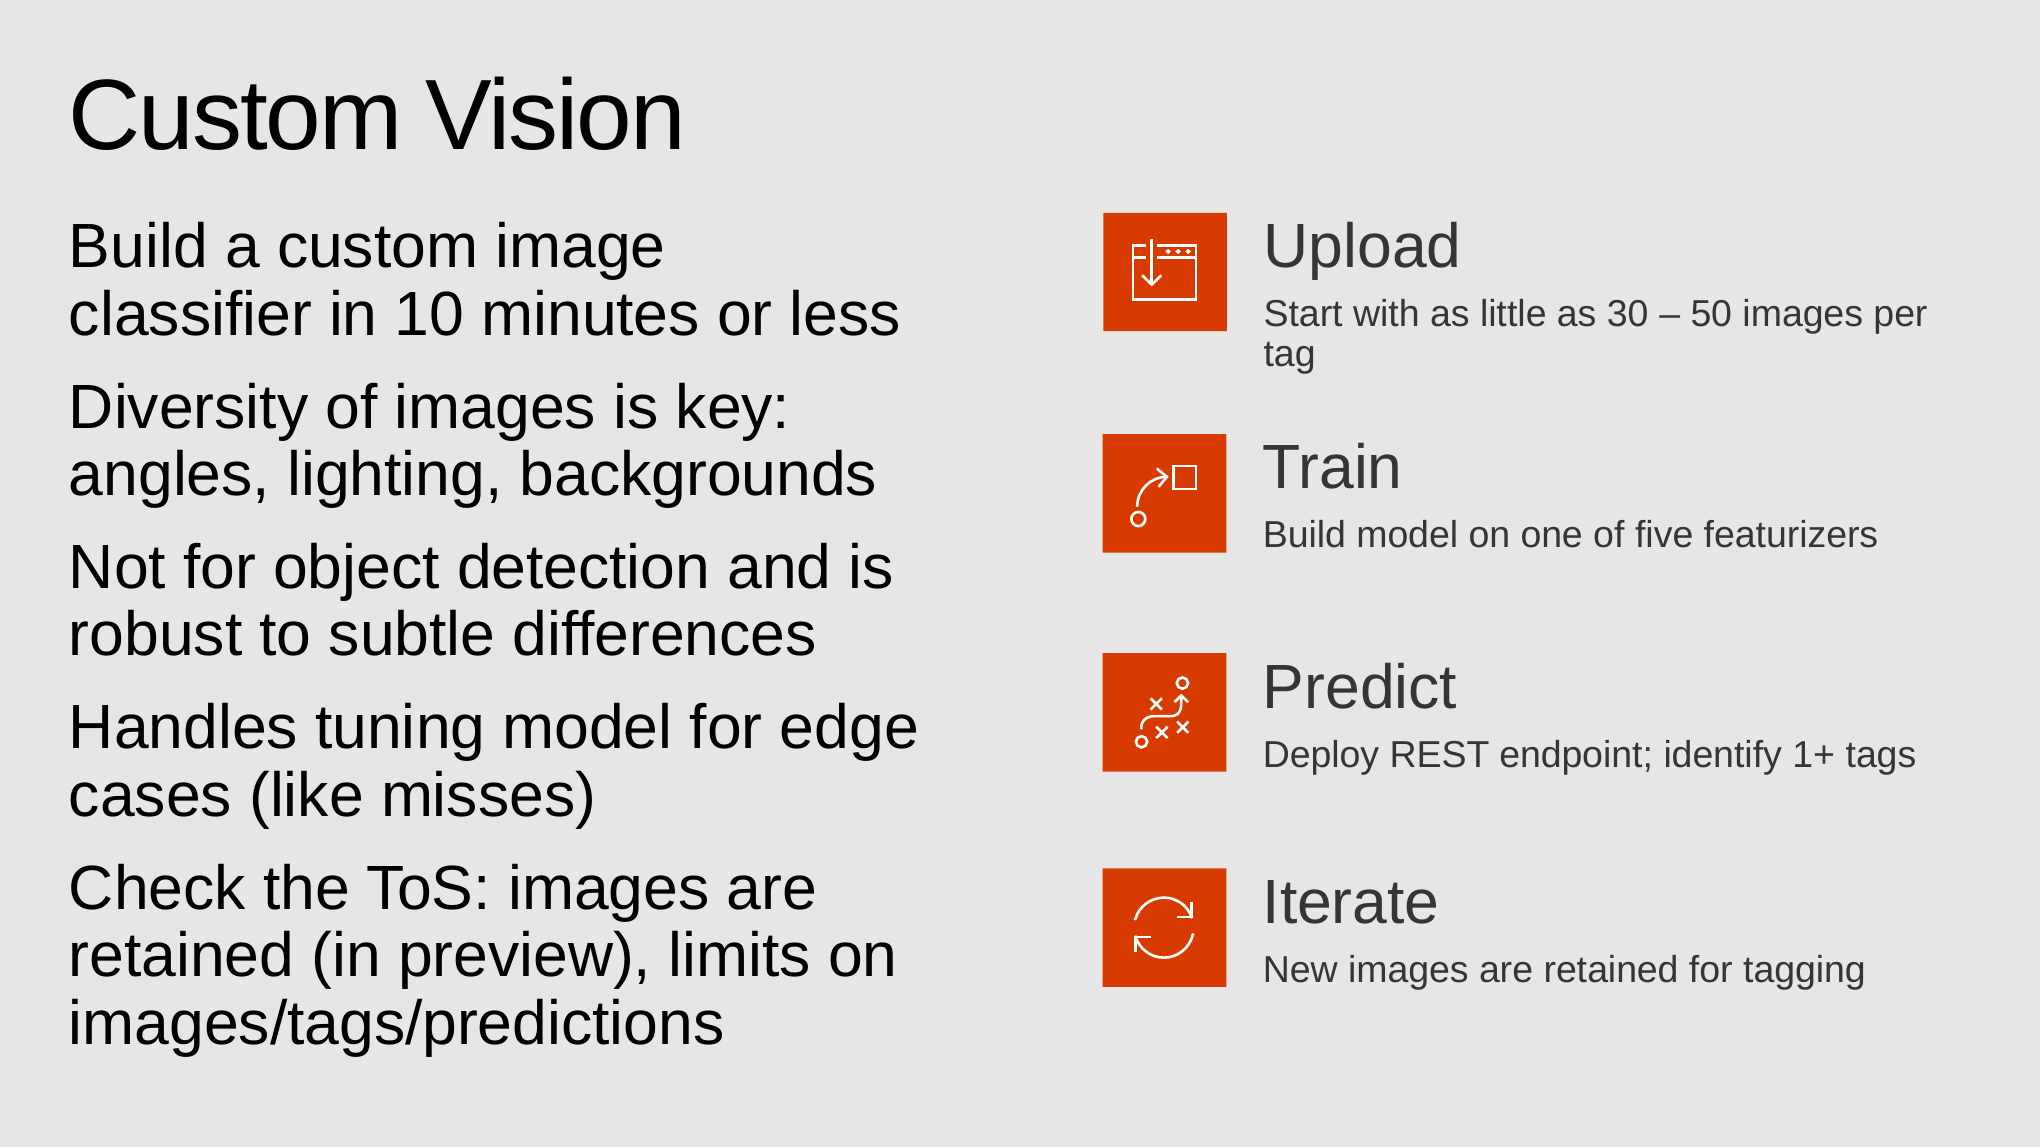

# Custom Vision
Build a custom image classifier in 10 minutes or less
Diversity of images is key: angles, lighting, backgrounds
Not for object detection and is robust to subtle differences
Handles tuning model for edge cases (like misses)
Check the ToS: images are retained (in preview), limits on images/tags/predictions
Upload
Start with as little as 30 – 50 images per tag

Train
Build model on one of five featurizers

Predict
Deploy REST endpoint; identify 1+ tags

Iterate
New images are retained for tagging